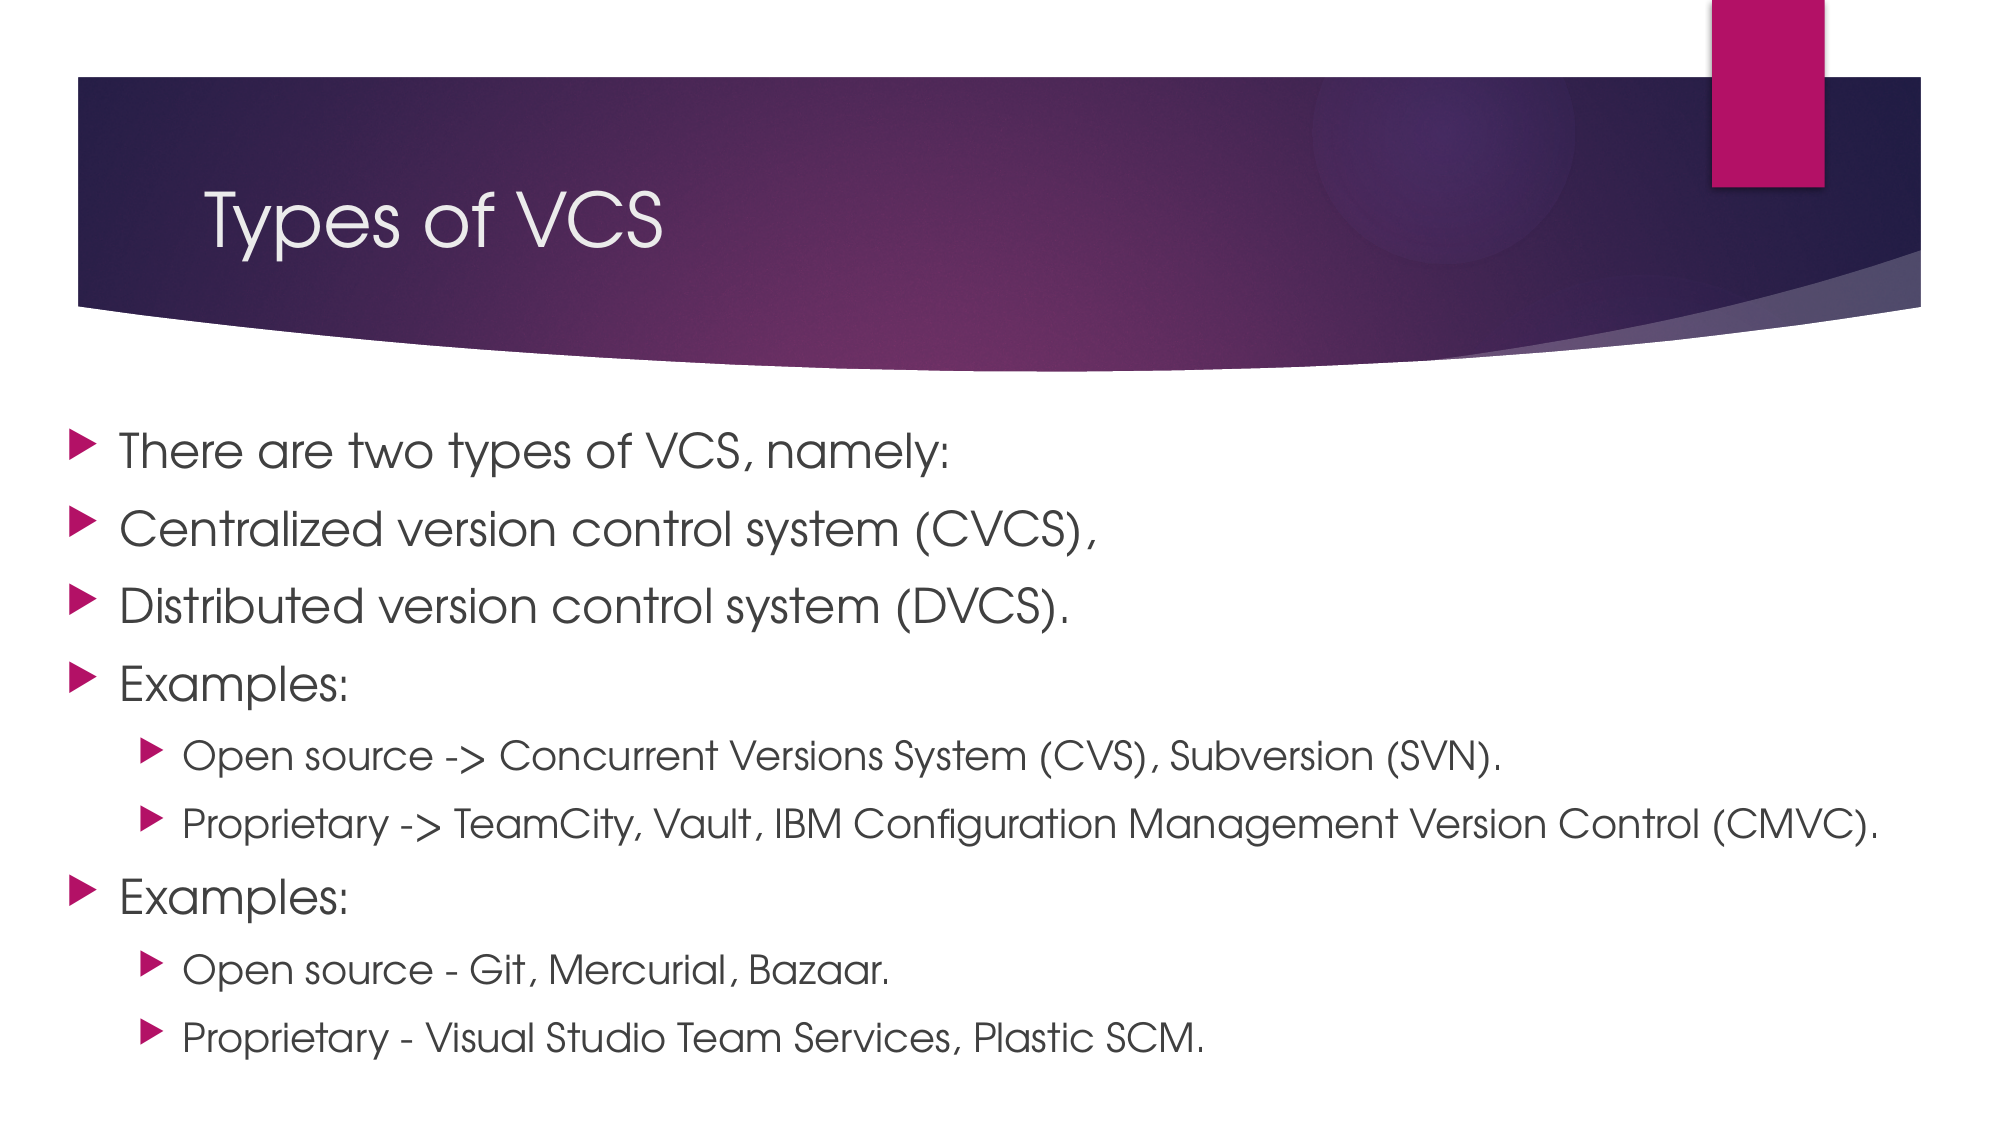

# Types of VCS
There are two types of VCS, namely:
Centralized version control system (CVCS),
Distributed version control system (DVCS).
Examples:
Open source -> Concurrent Versions System (CVS), Subversion (SVN).
Proprietary -> TeamCity, Vault, IBM Configuration Management Version Control (CMVC).
Examples:
Open source - Git, Mercurial, Bazaar.
Proprietary - Visual Studio Team Services, Plastic SCM.